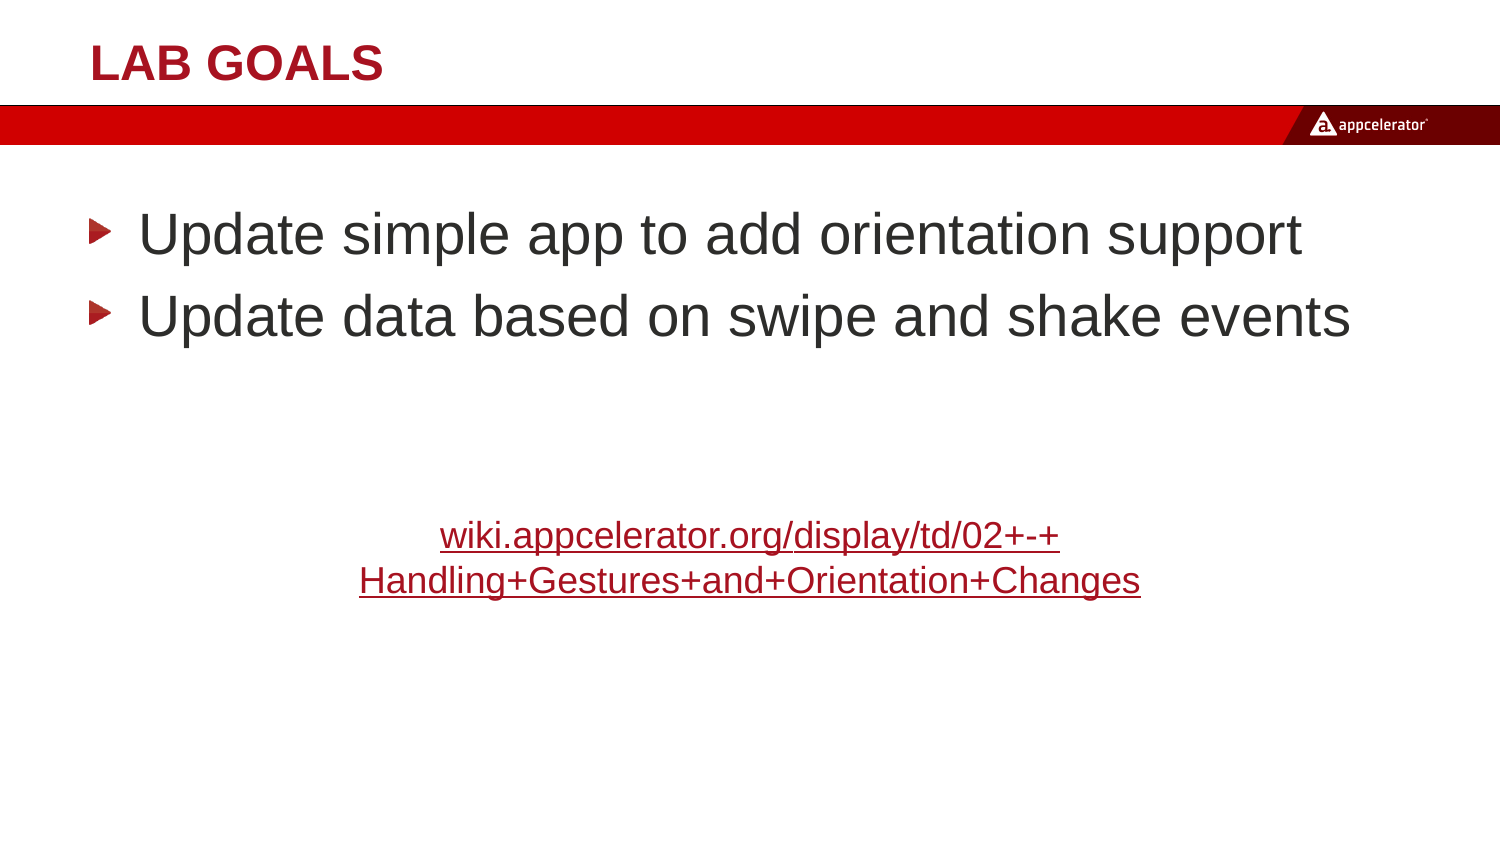

# Lab Goals
Update simple app to add orientation support
Update data based on swipe and shake events

wiki.appcelerator.org/display/td/02+-+Handling+Gestures+and+Orientation+Changes